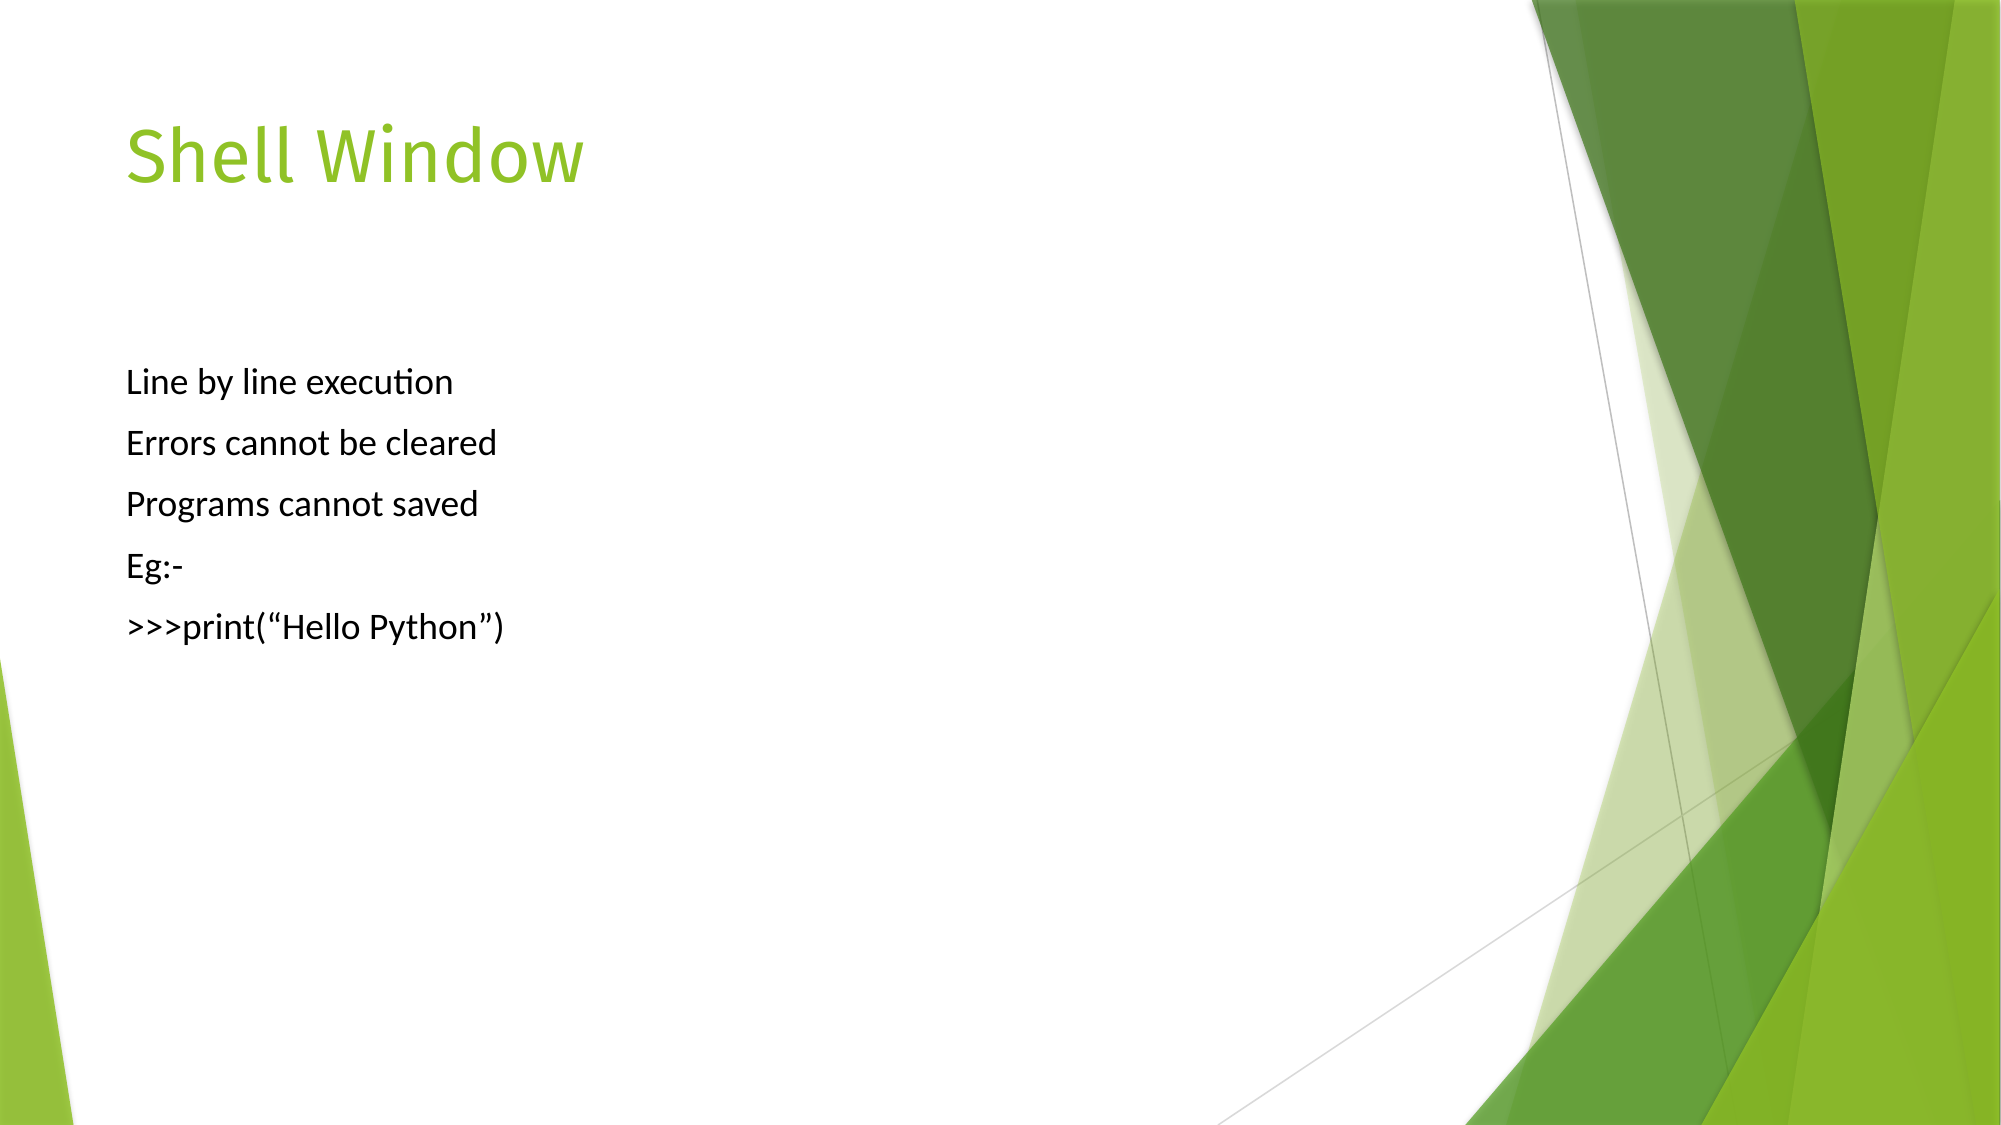

# Shell Window
Line by line execution
Errors cannot be cleared
Programs cannot saved
Eg:-
>>>print(“Hello Python”)